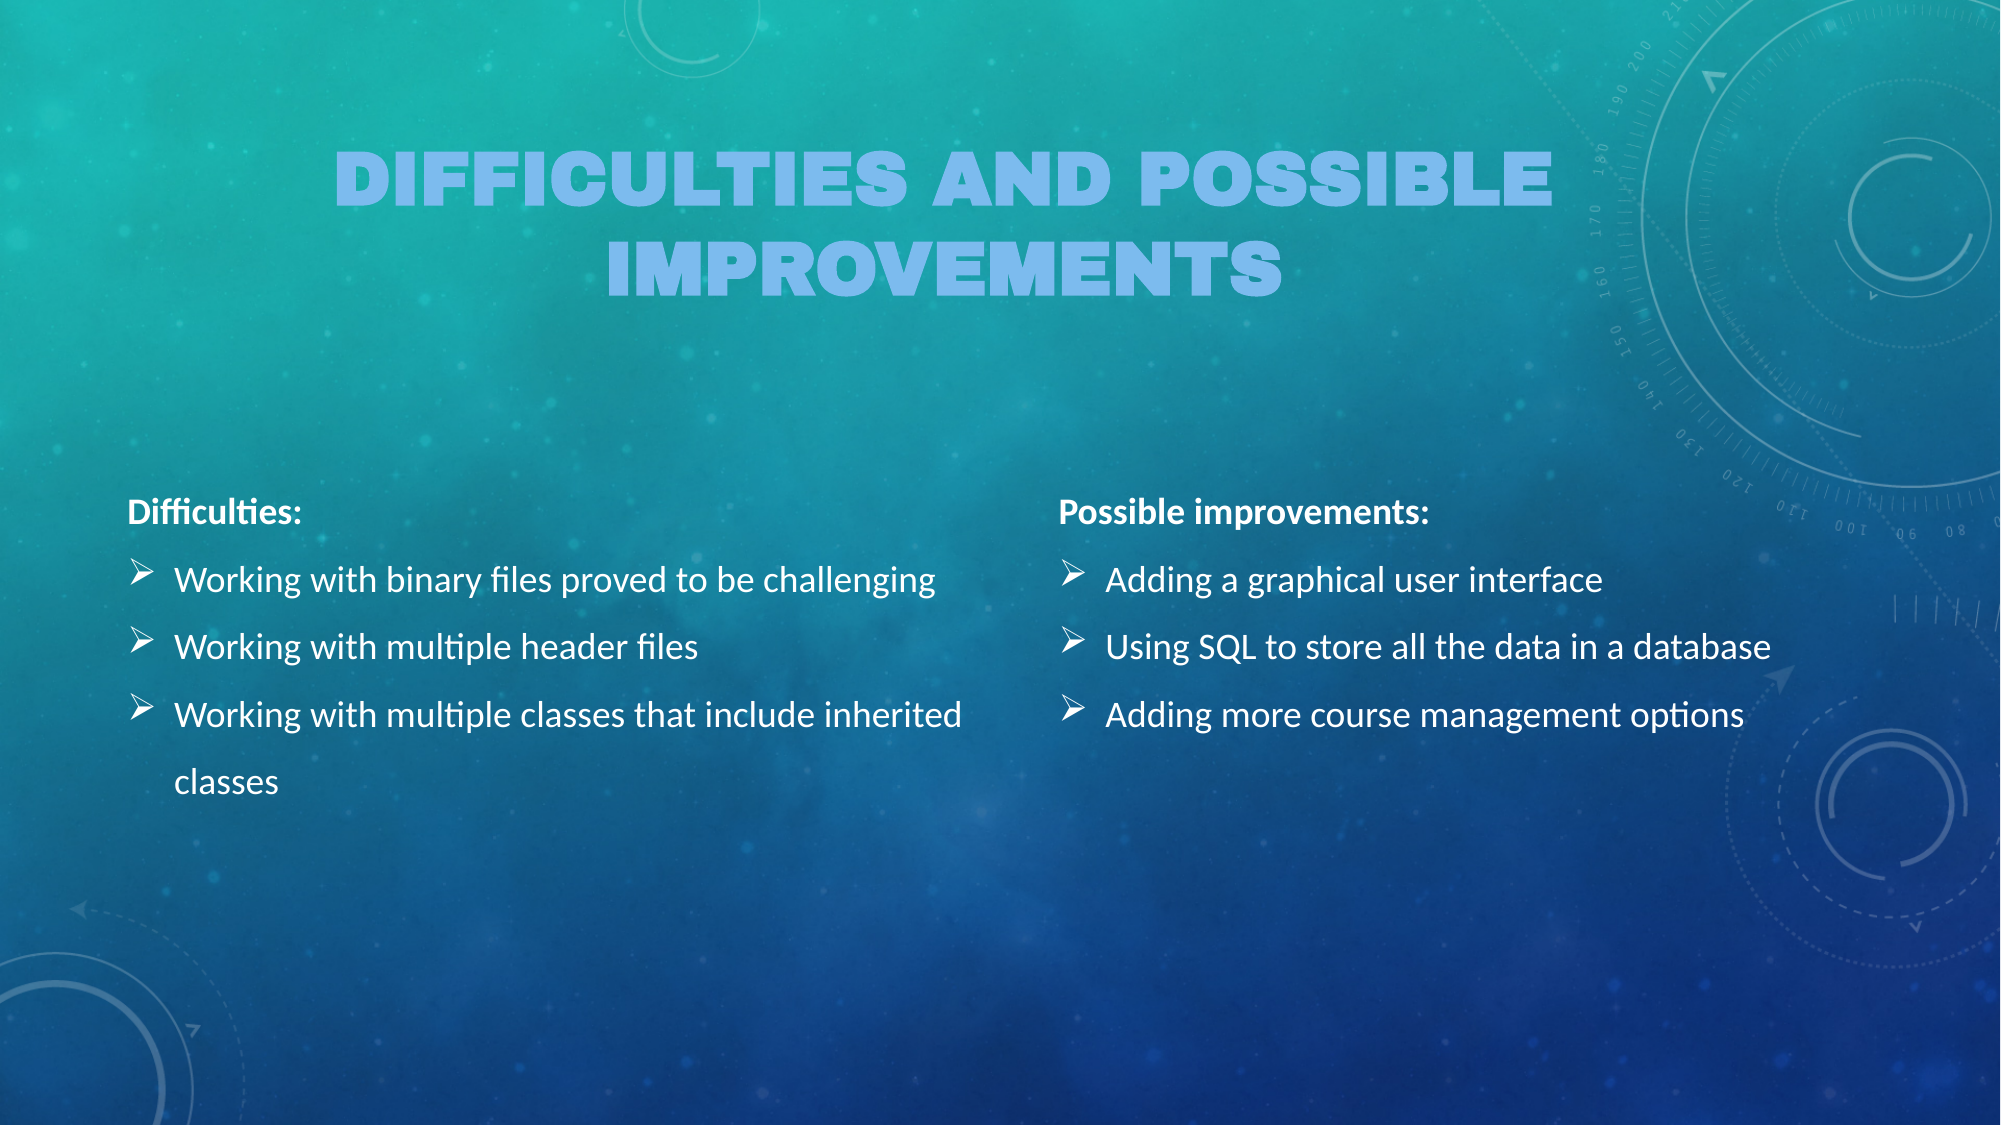

# Difficulties and possible improvements
Difficulties:
Working with binary files proved to be challenging
Working with multiple header files
Working with multiple classes that include inherited classes
Possible improvements:
Adding a graphical user interface
Using SQL to store all the data in a database
Adding more course management options